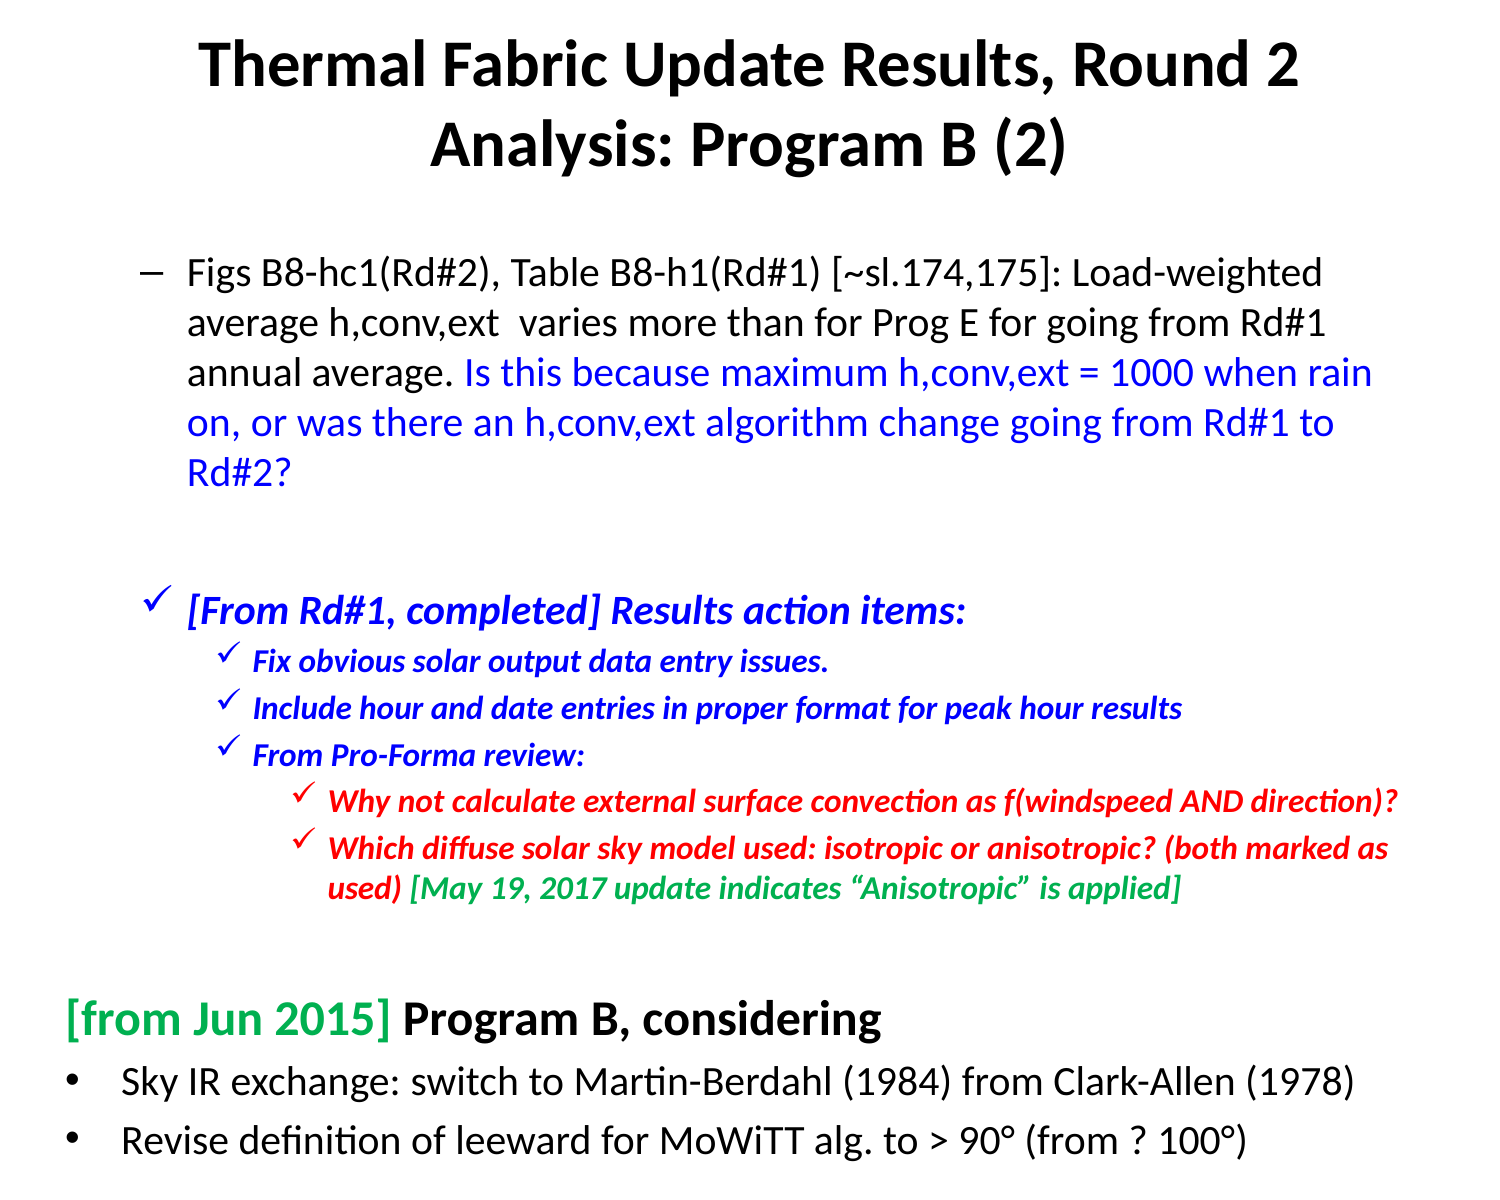

# Thermal Fabric Update Results, Round 2 Analysis: Program B (2)
Figs B8-hc1(Rd#2), Table B8-h1(Rd#1) [~sl.174,175]: Load-weighted average h,conv,ext  varies more than for Prog E for going from Rd#1 annual average. Is this because maximum h,conv,ext = 1000 when rain on, or was there an h,conv,ext algorithm change going from Rd#1 to Rd#2?

[From Rd#1, completed] Results action items:
Fix obvious solar output data entry issues.
Include hour and date entries in proper format for peak hour results
From Pro-Forma review:
Why not calculate external surface convection as f(windspeed AND direction)?
Which diffuse solar sky model used: isotropic or anisotropic? (both marked as used) [May 19, 2017 update indicates “Anisotropic” is applied]

[from Jun 2015] Program B, considering
Sky IR exchange: switch to Martin-Berdahl (1984) from Clark-Allen (1978)
Revise definition of leeward for MoWiTT alg. to > 90° (from ? 100°)